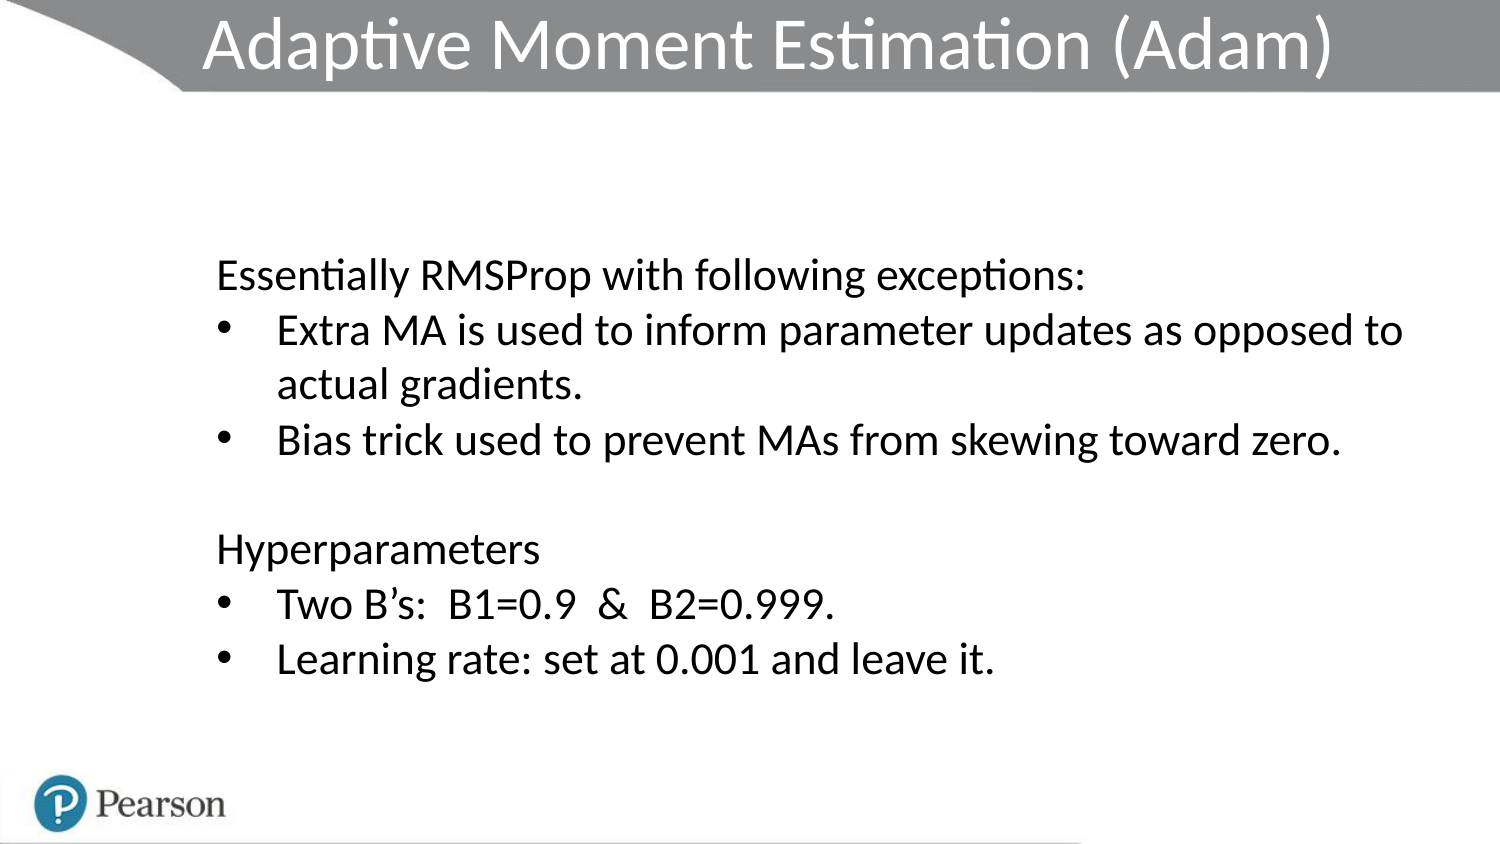

Adaptive Moment Estimation (Adam)
Essentially RMSProp with following exceptions:
Extra MA is used to inform parameter updates as opposed to actual gradients.
Bias trick used to prevent MAs from skewing toward zero.

Hyperparameters
Two B’s:  B1=0.9  &  B2=0.999.
Learning rate: set at 0.001 and leave it.